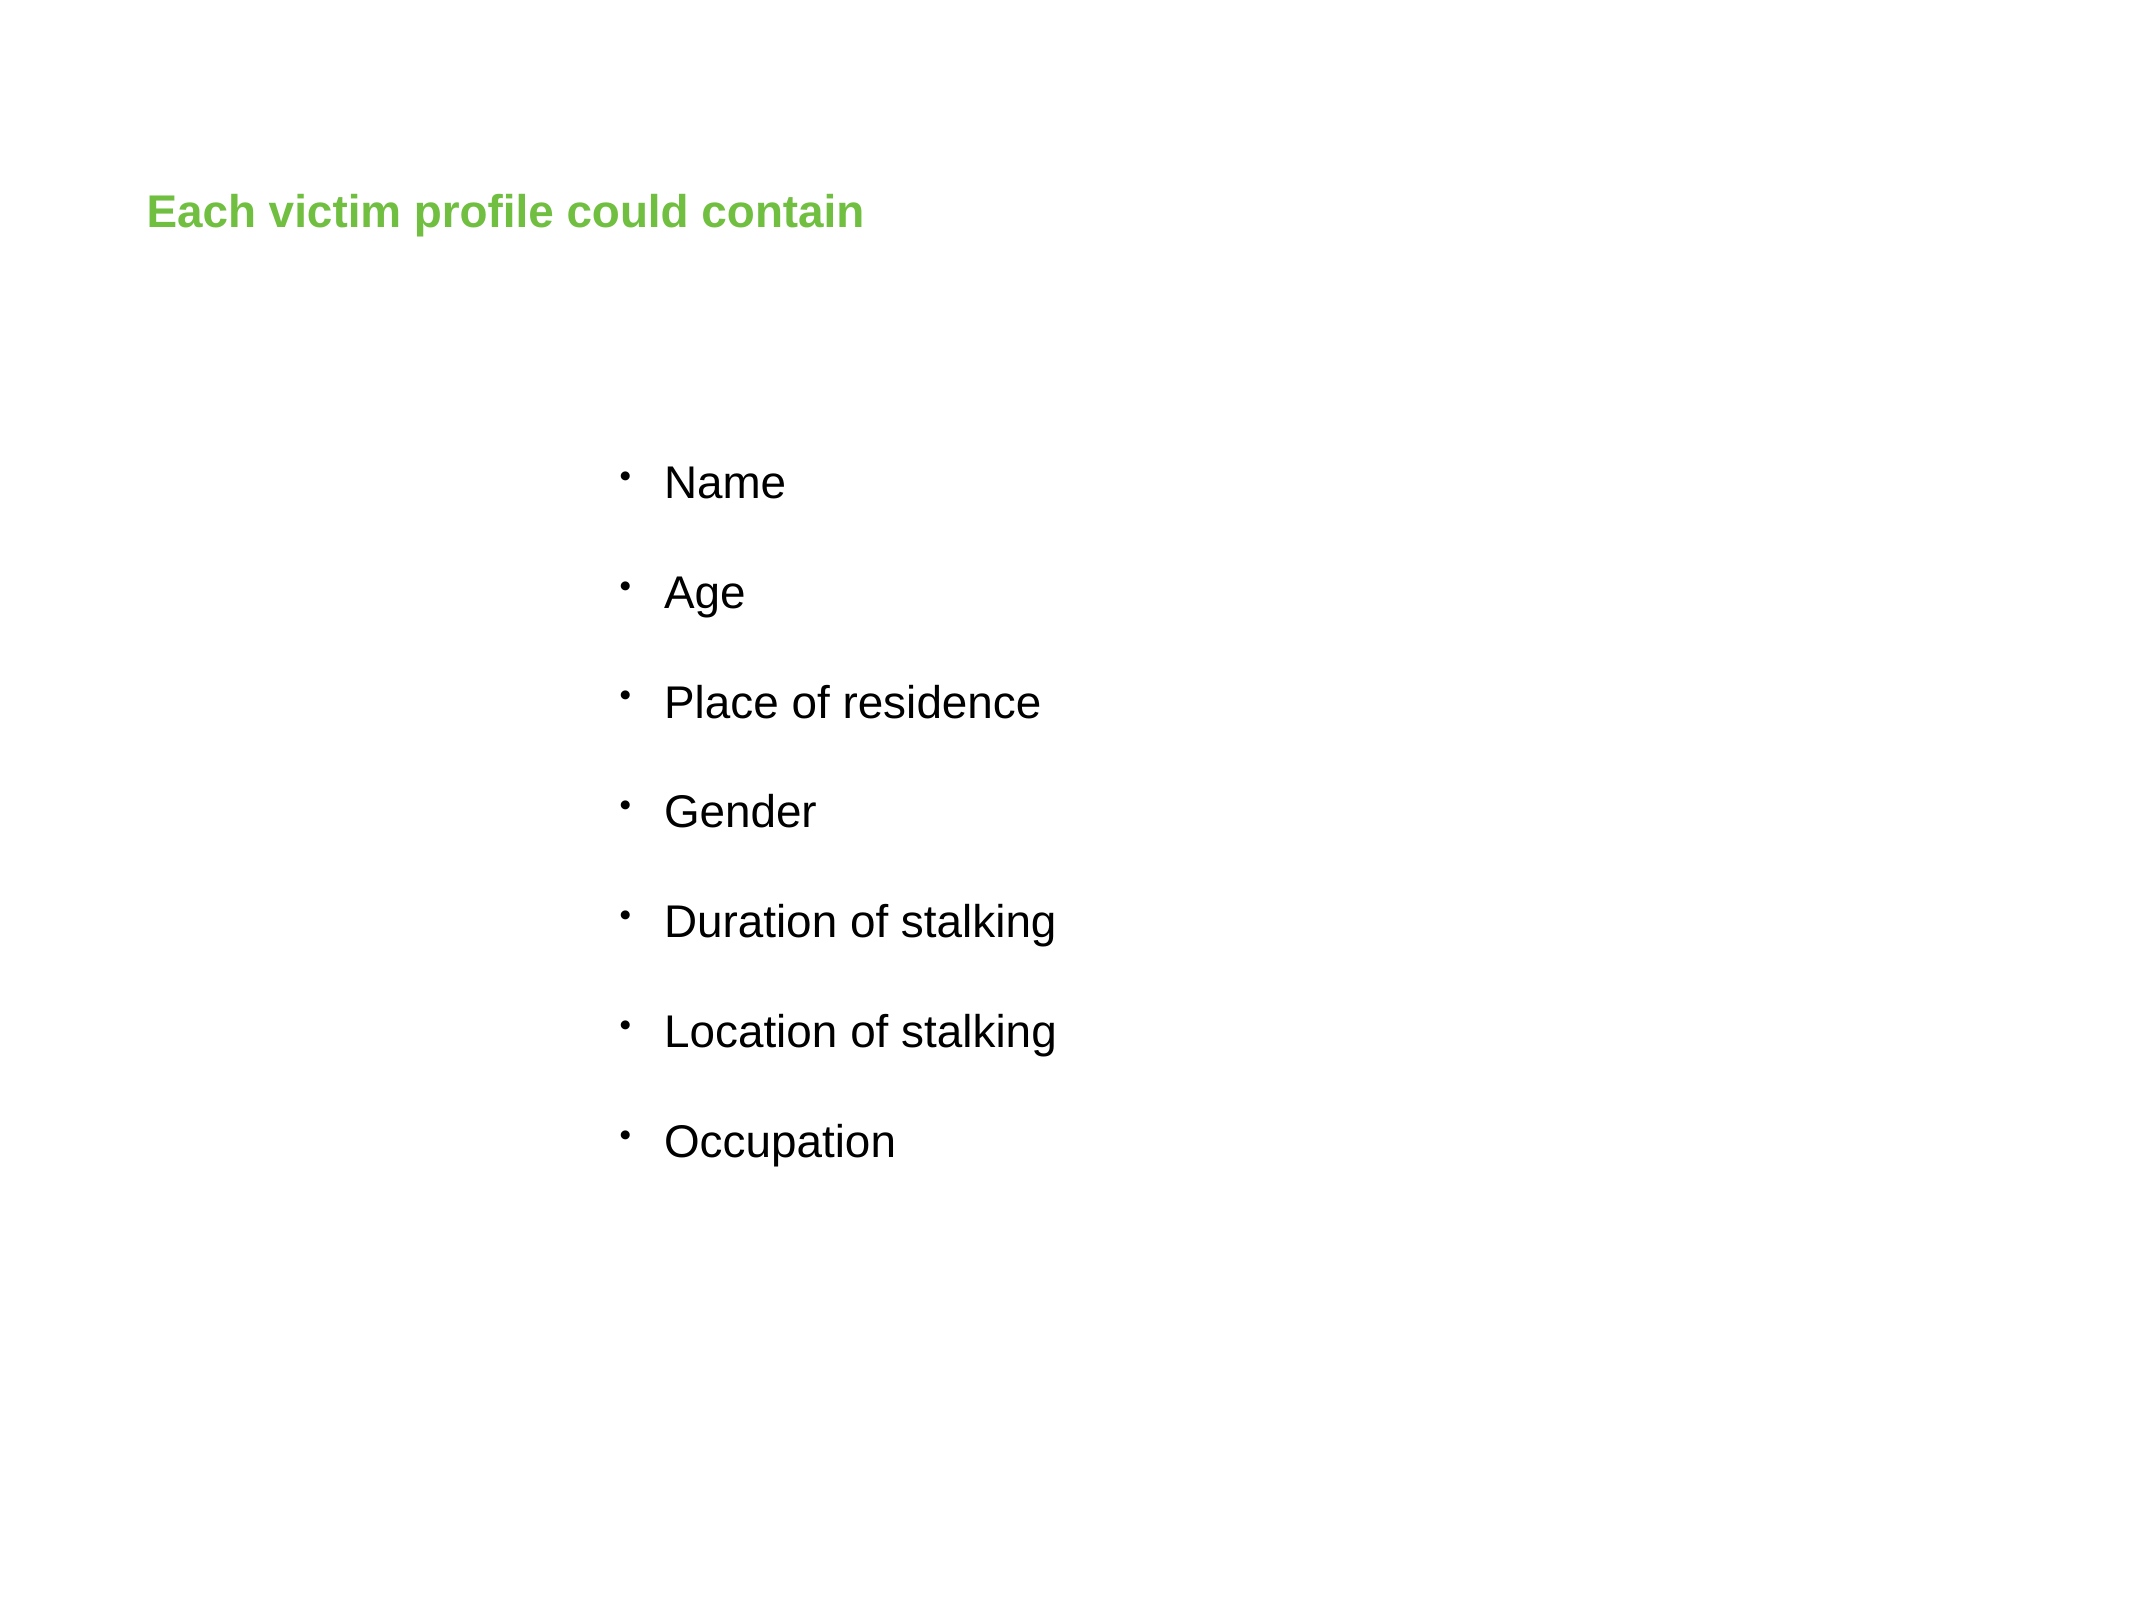

Each victim profile could contain
Name
Age
Place of residence
Gender
Duration of stalking
Location of stalking
Occupation